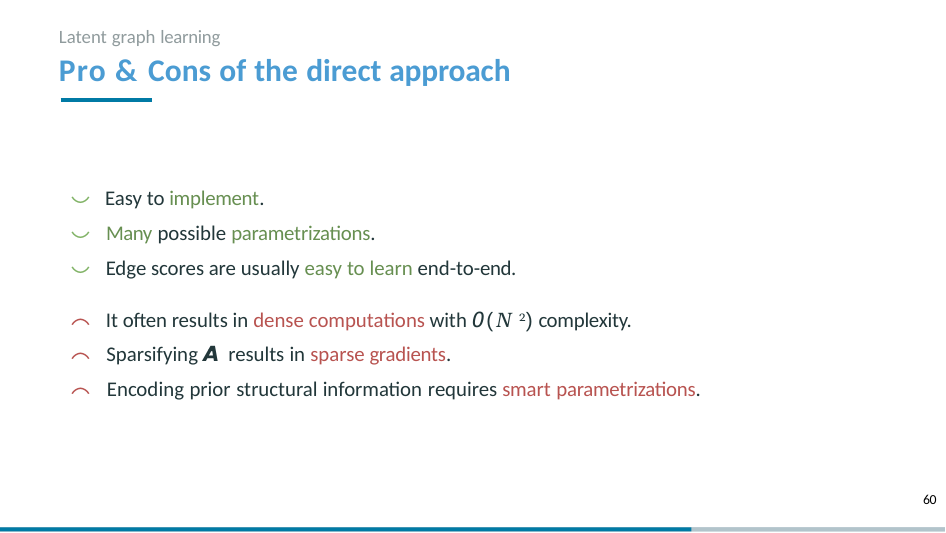

Latent graph learning
# Pro & Cons of the direct approach

⌣ Easy to implement.
⌣ Many possible parametrizations.
⌣ Edge scores are usually easy to learn end-to-end.

⌢ It often results in dense computations with O(N 2) complexity.
-
⌢ Sparsifying A results in sparse gradients.
⌢ Encoding prior structural information requires smart parametrizations.
60